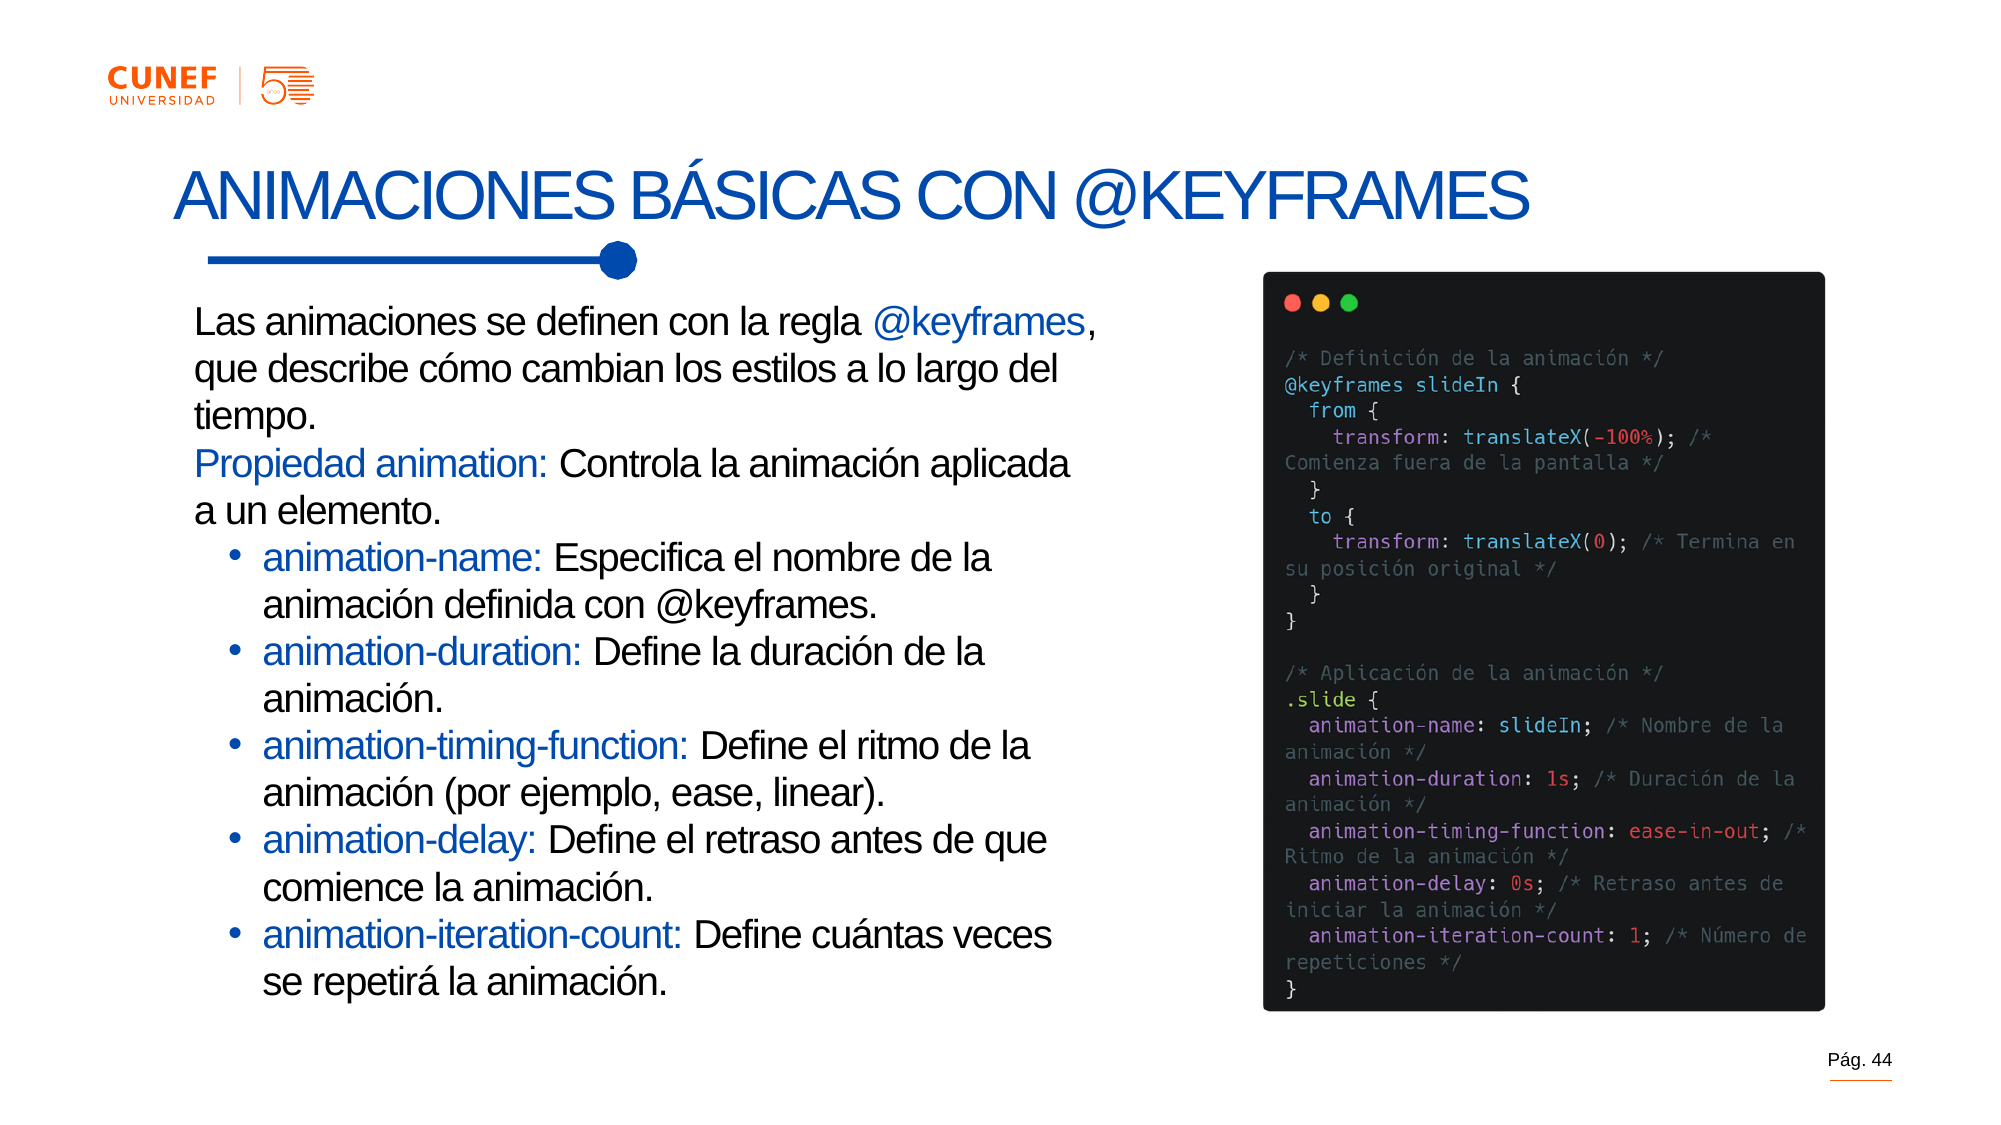

ANIMACIONES BÁSICAS CON @KEYFRAMES

Las animaciones se definen con la regla @keyframes, que describe cómo cambian los estilos a lo largo del tiempo.
Propiedad animation: Controla la animación aplicada a un elemento.
animation-name: Especifica el nombre de la animación definida con @keyframes.
animation-duration: Define la duración de la animación.
animation-timing-function: Define el ritmo de la animación (por ejemplo, ease, linear).
animation-delay: Define el retraso antes de que comience la animación.
animation-iteration-count: Define cuántas veces se repetirá la animación.